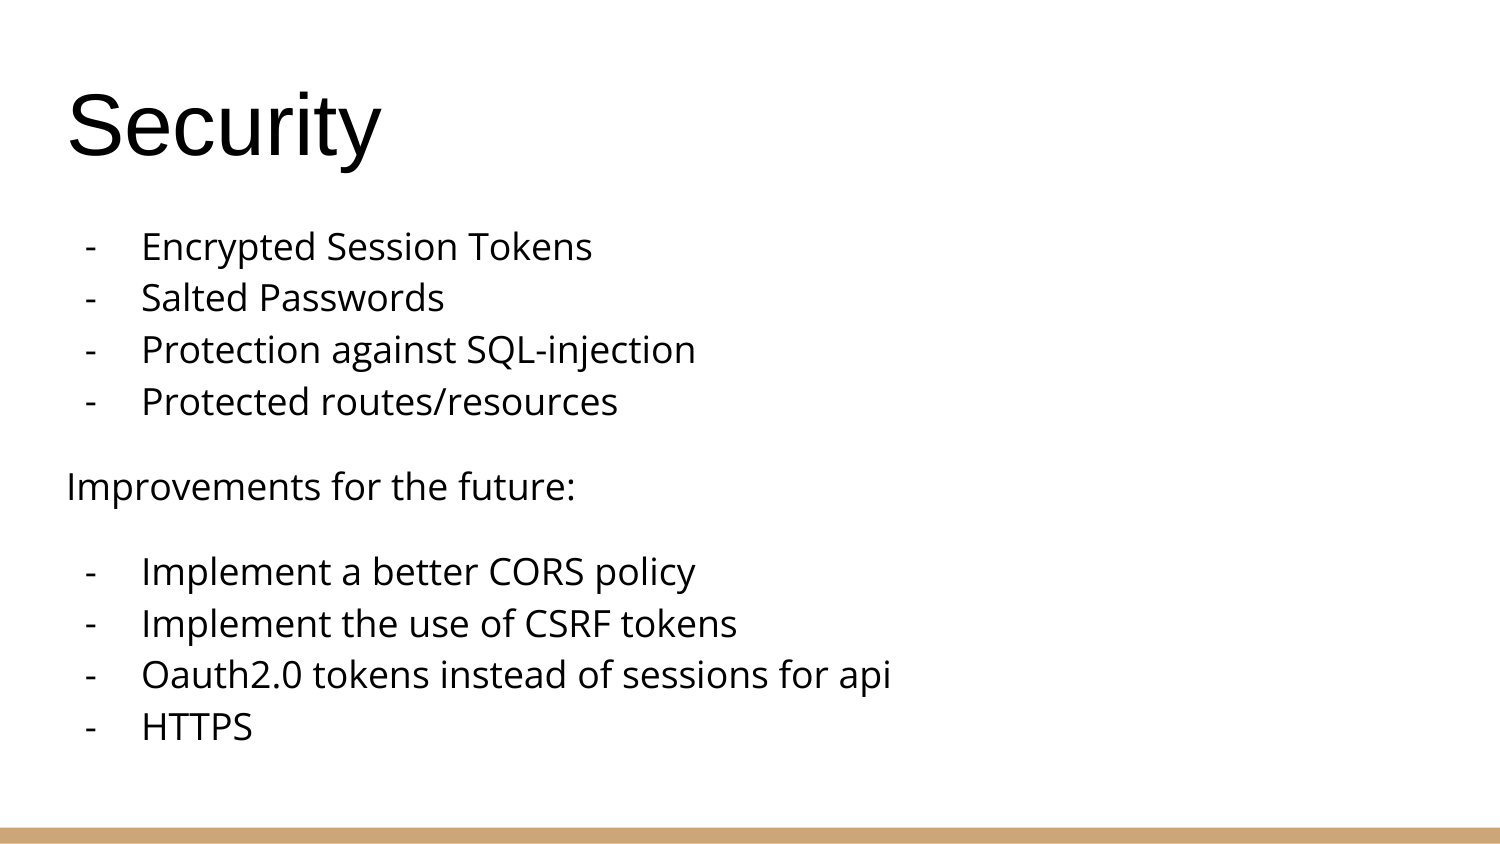

# Security
Encrypted Session Tokens
Salted Passwords
Protection against SQL-injection
Protected routes/resources
Improvements for the future:
Implement a better CORS policy
Implement the use of CSRF tokens
Oauth2.0 tokens instead of sessions for api
HTTPS